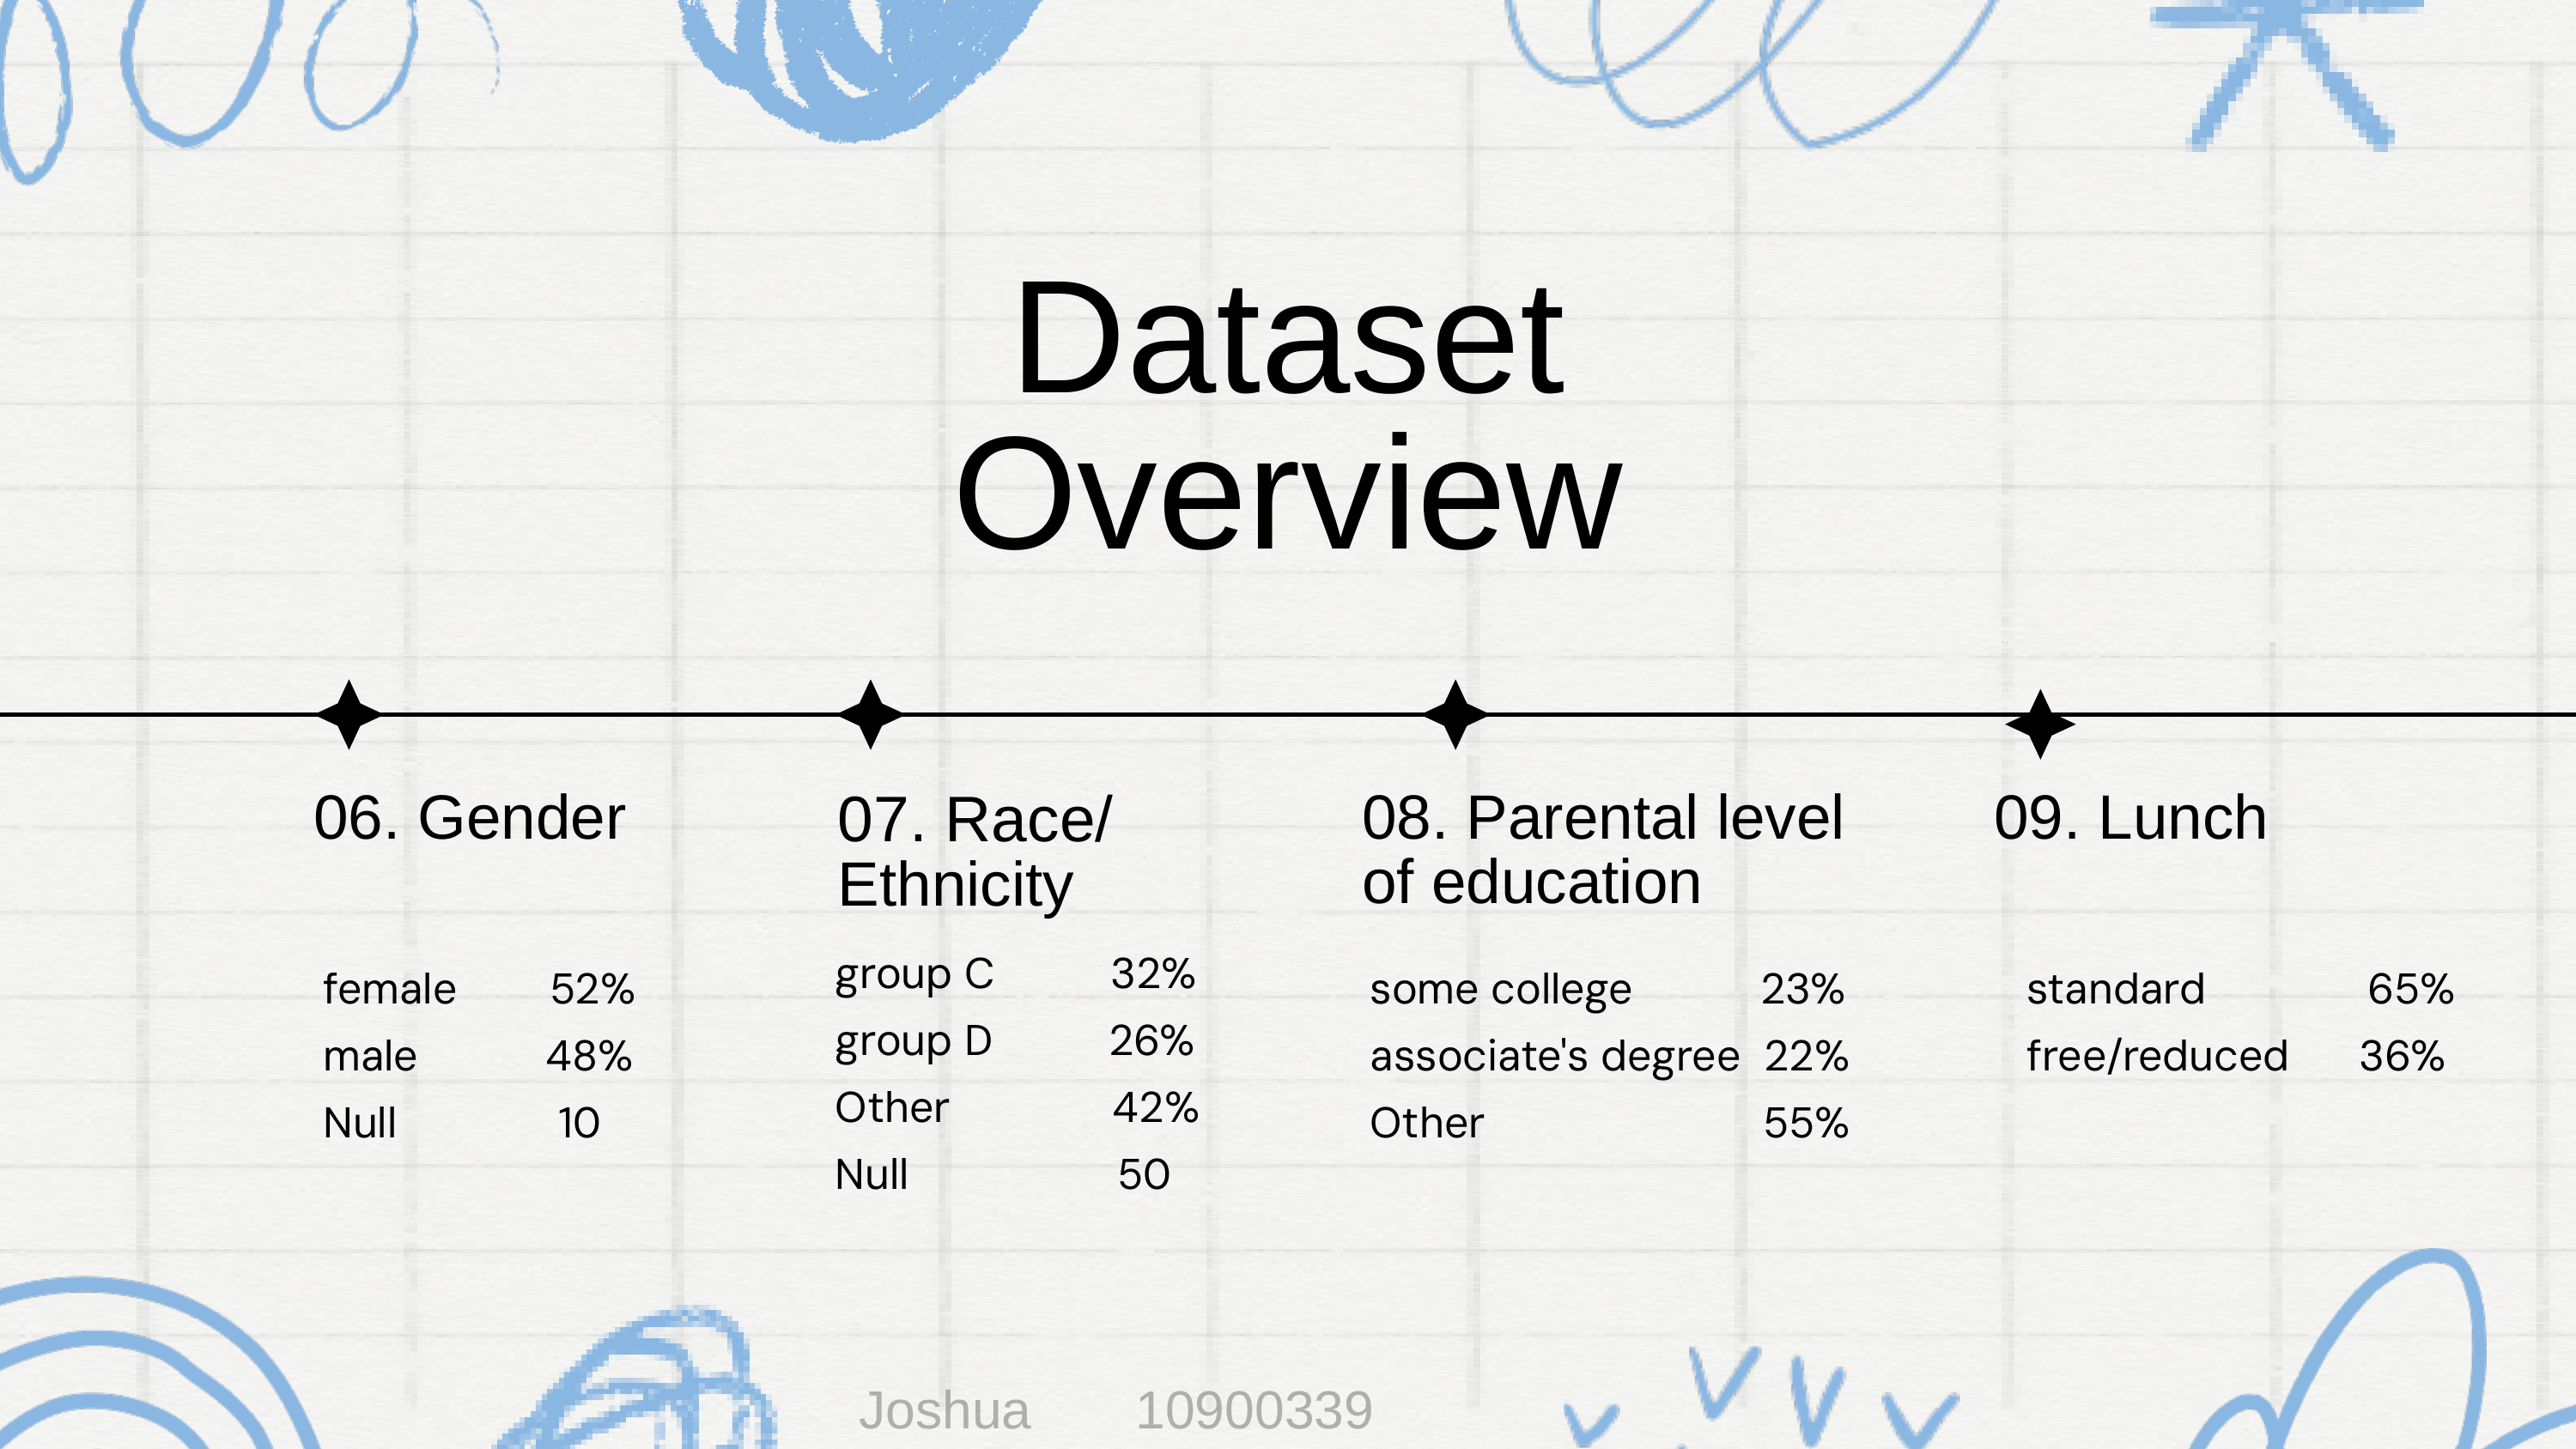

Dataset Overview

06. Gender
08. Parental level of education
09. Lunch
07. Race/
Ethnicity
group C          32%
group D          26%
Other              42%
Null                  50

female        52%
male           48%
Null              10

some college           23%
associate's degree  22%
Other                        55%

standard              65%
free/reduced      36%

Joshua       10900339